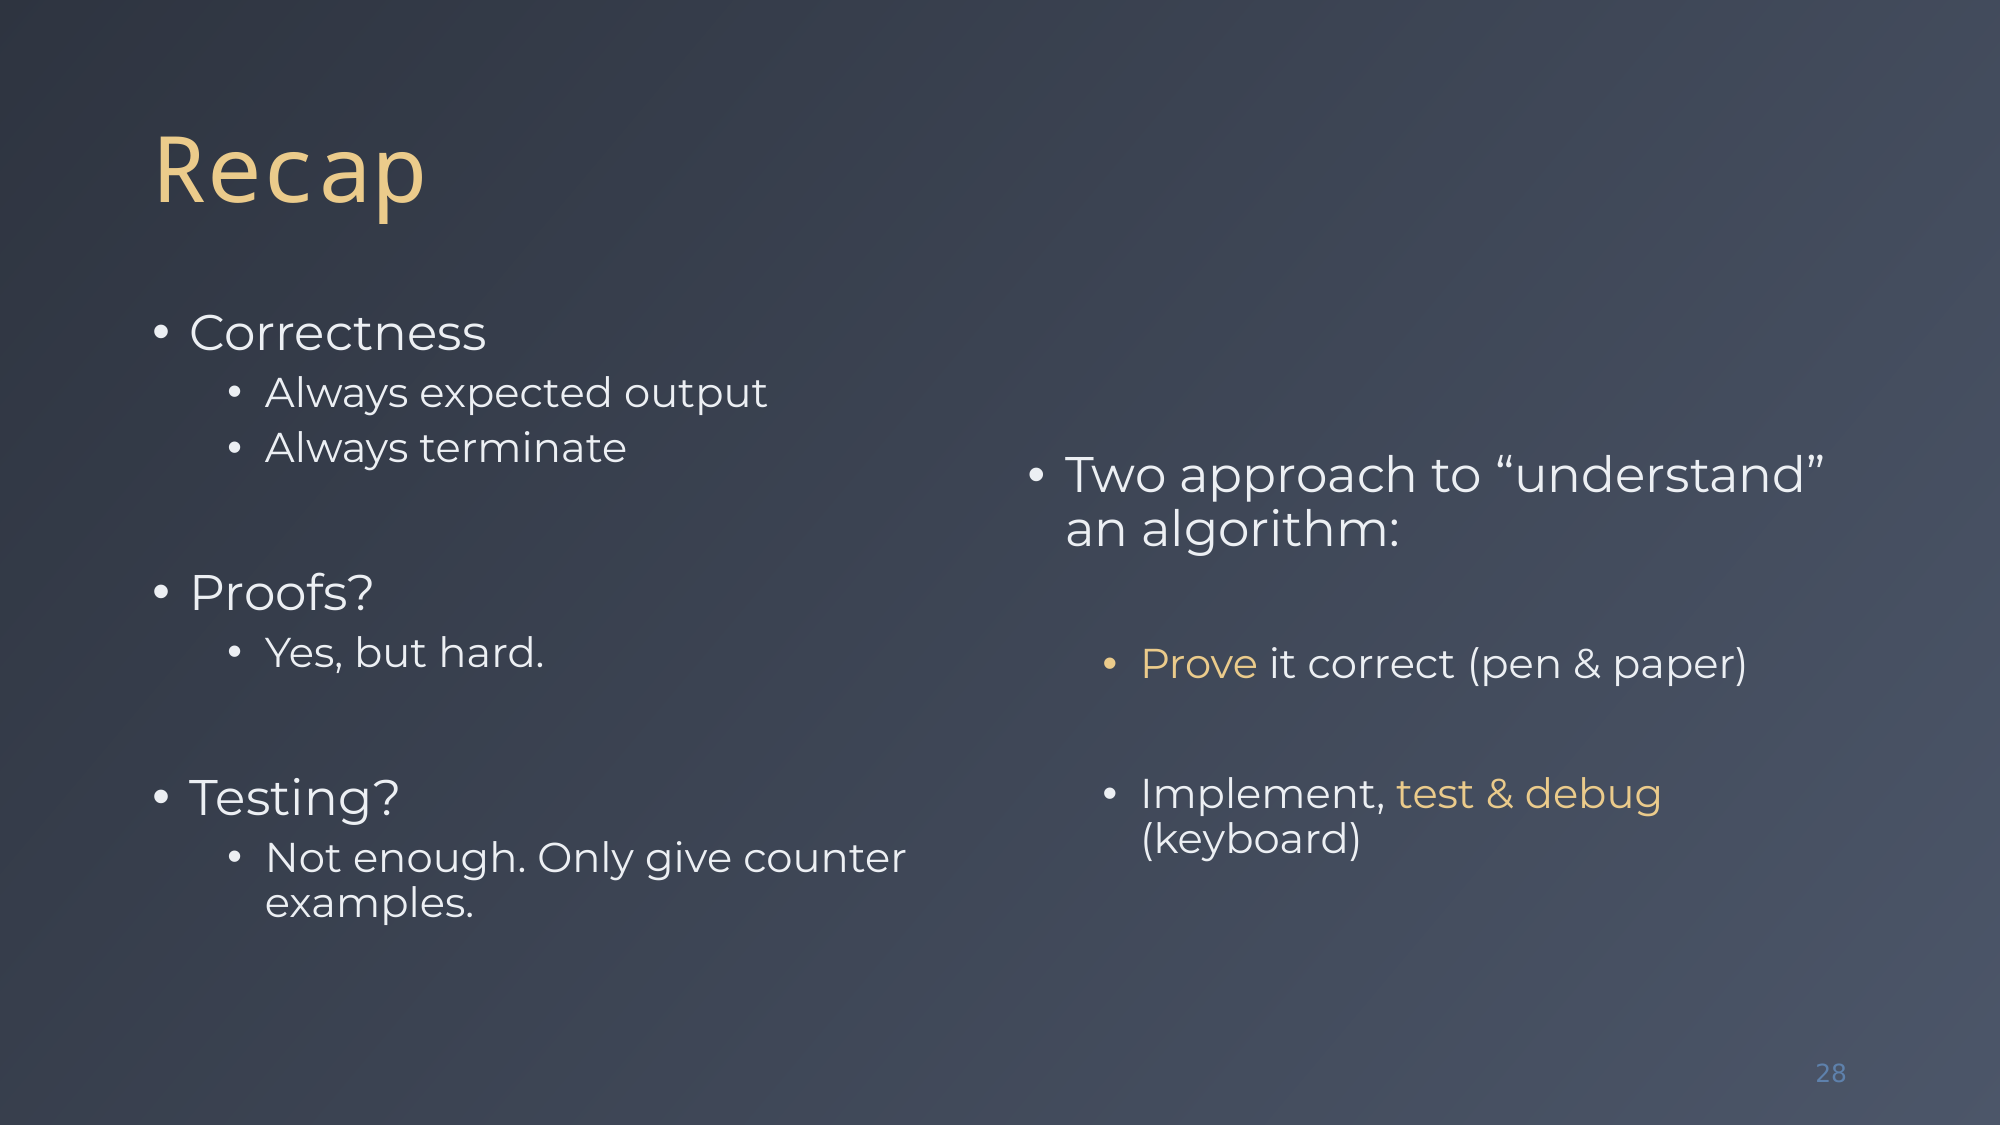

# Recap
Correctness
Always expected output
Always terminate

Proofs?
Yes, but hard.

Testing?
Not enough. Only give counter examples.
Two approach to “understand” an algorithm:

Prove it correct (pen & paper)

Implement, test & debug (keyboard)
28